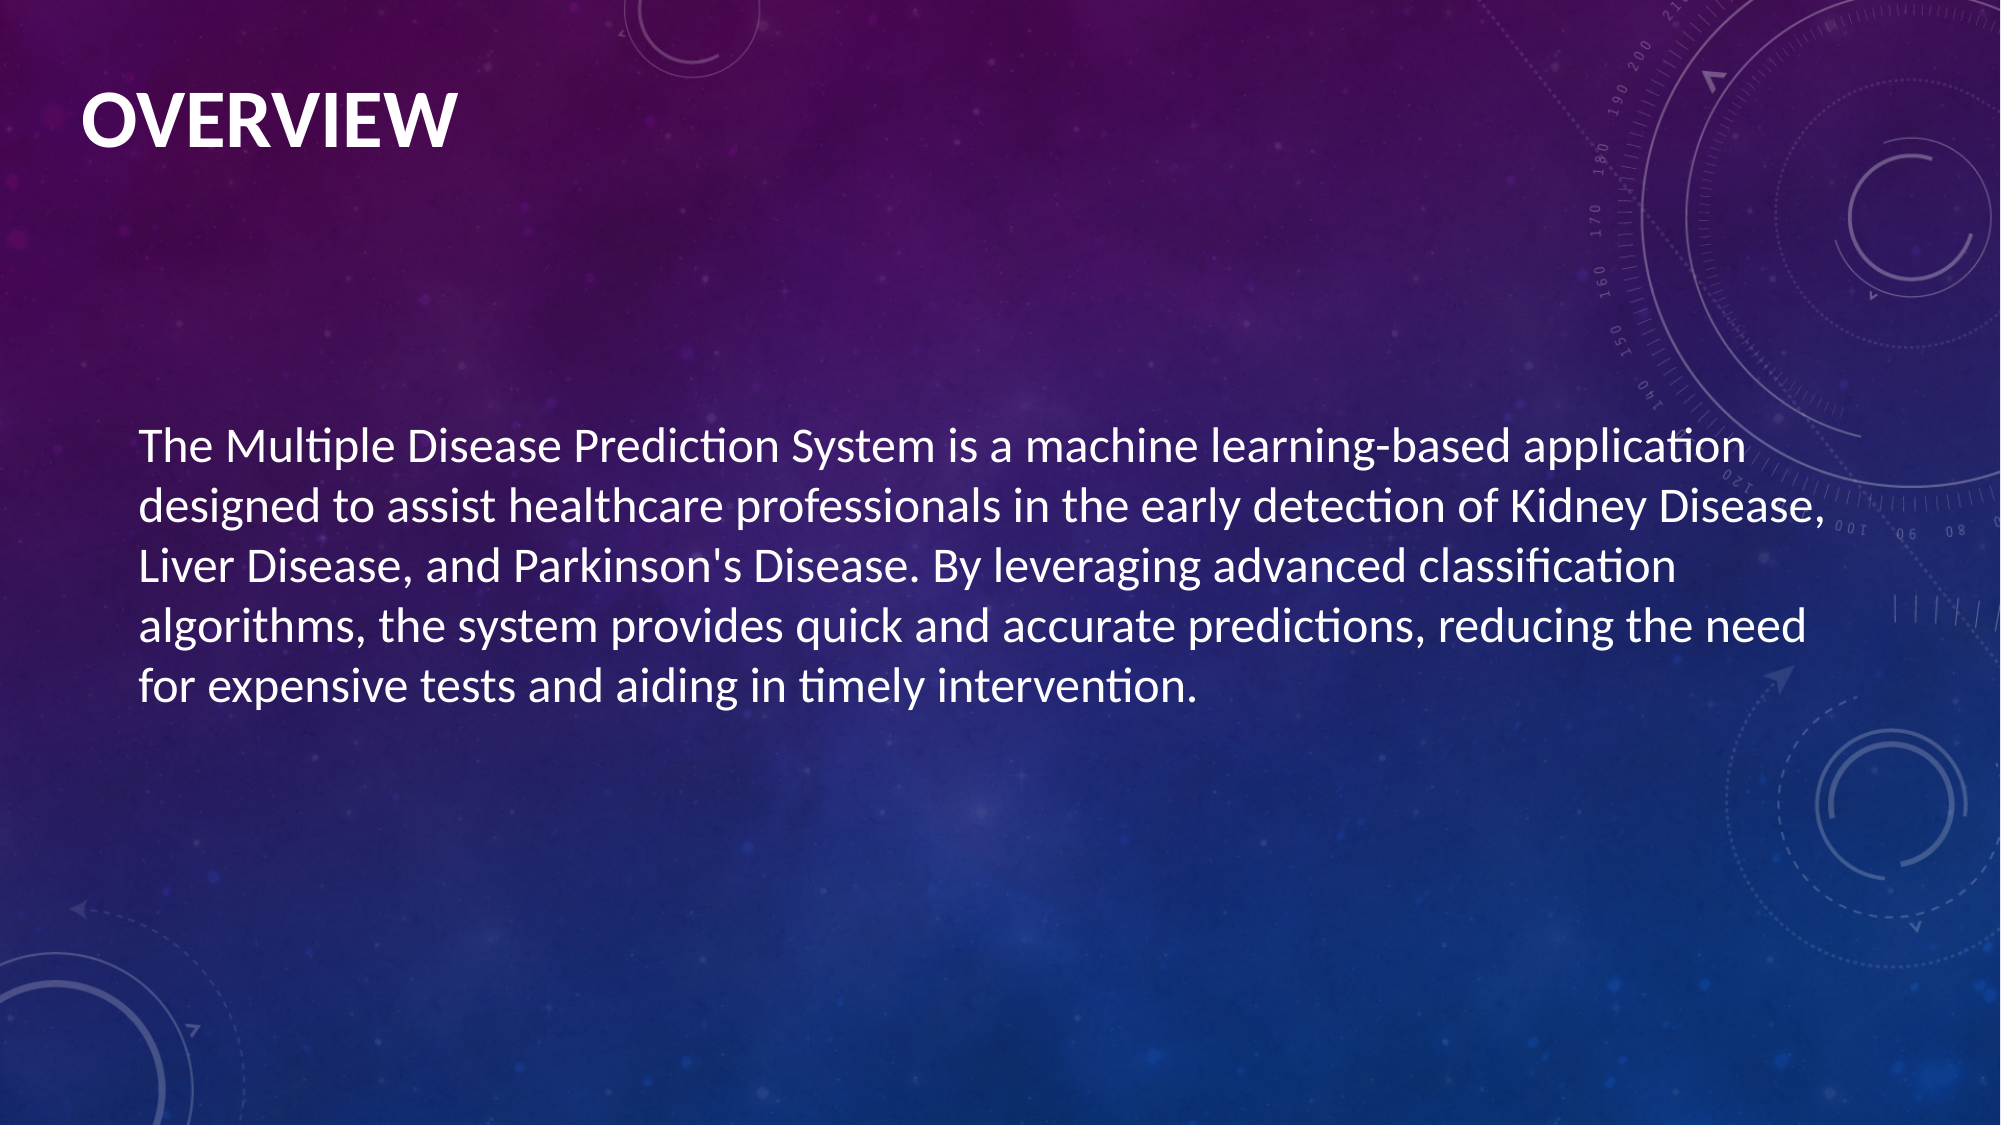

# Overview
The Multiple Disease Prediction System is a machine learning-based application designed to assist healthcare professionals in the early detection of Kidney Disease, Liver Disease, and Parkinson's Disease. By leveraging advanced classification algorithms, the system provides quick and accurate predictions, reducing the need for expensive tests and aiding in timely intervention.